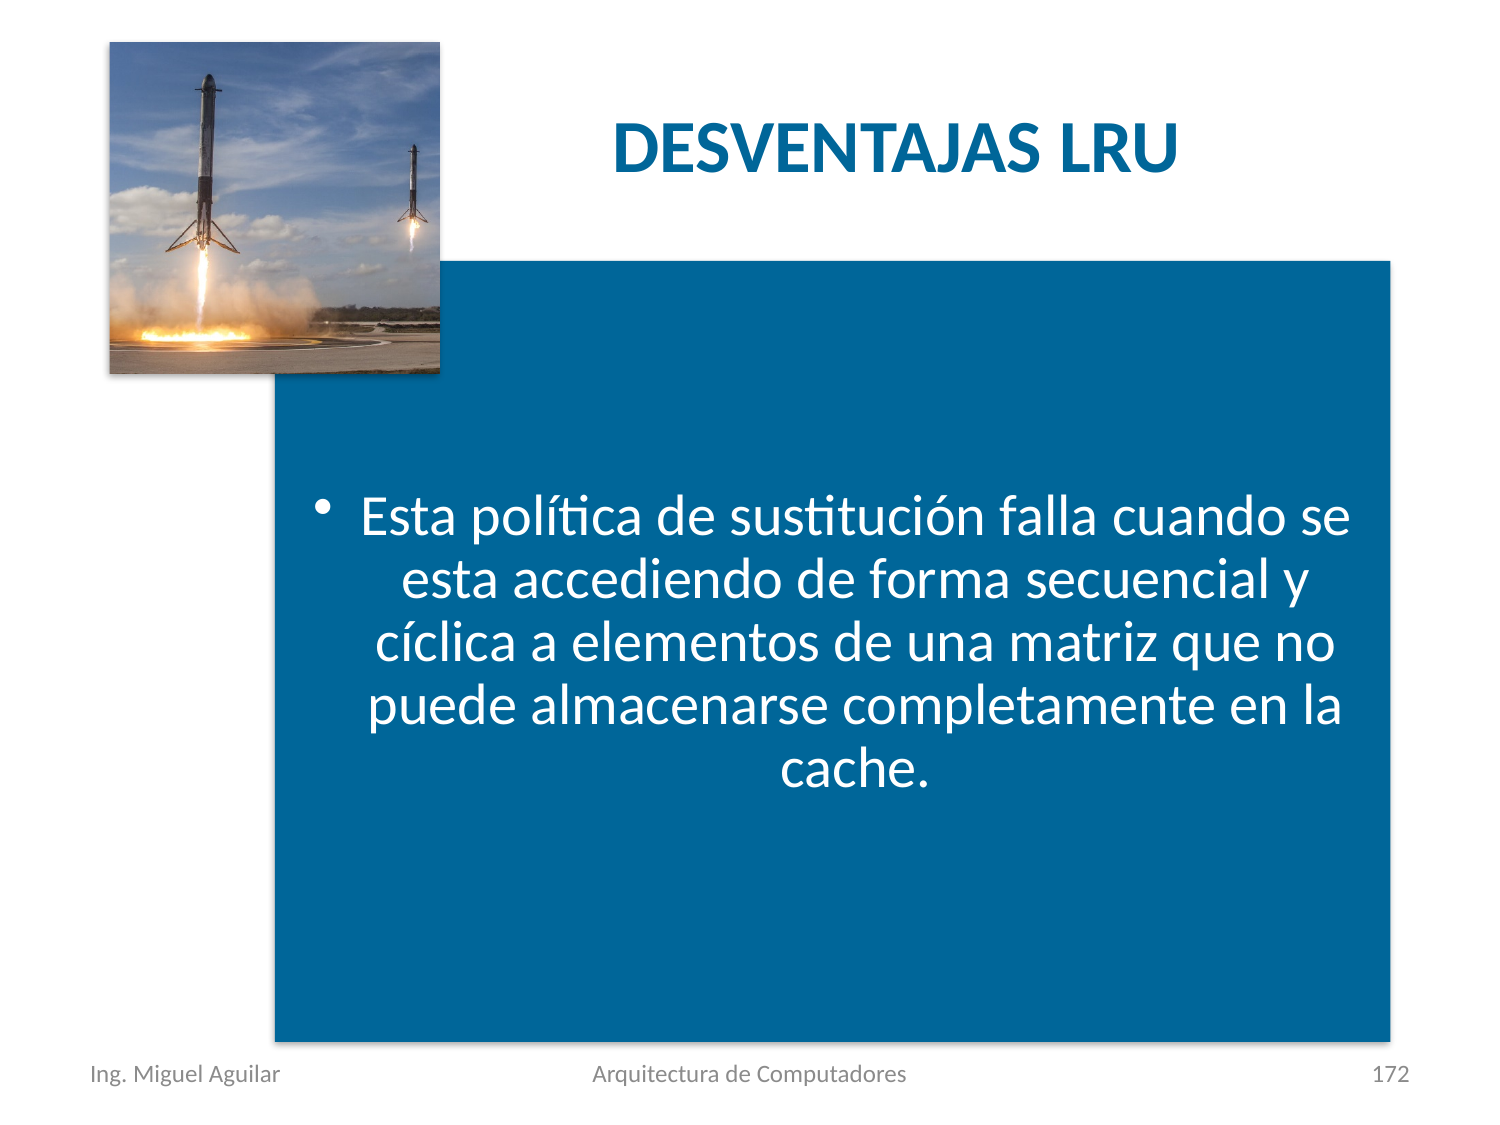

Esta política de sustitución falla cuando se esta accediendo de forma secuencial y cíclica a elementos de una matriz que no puede almacenarse completamente en la cache.
DESVENTAJAS LRU
Ing. Miguel Aguilar
Arquitectura de Computadores
172